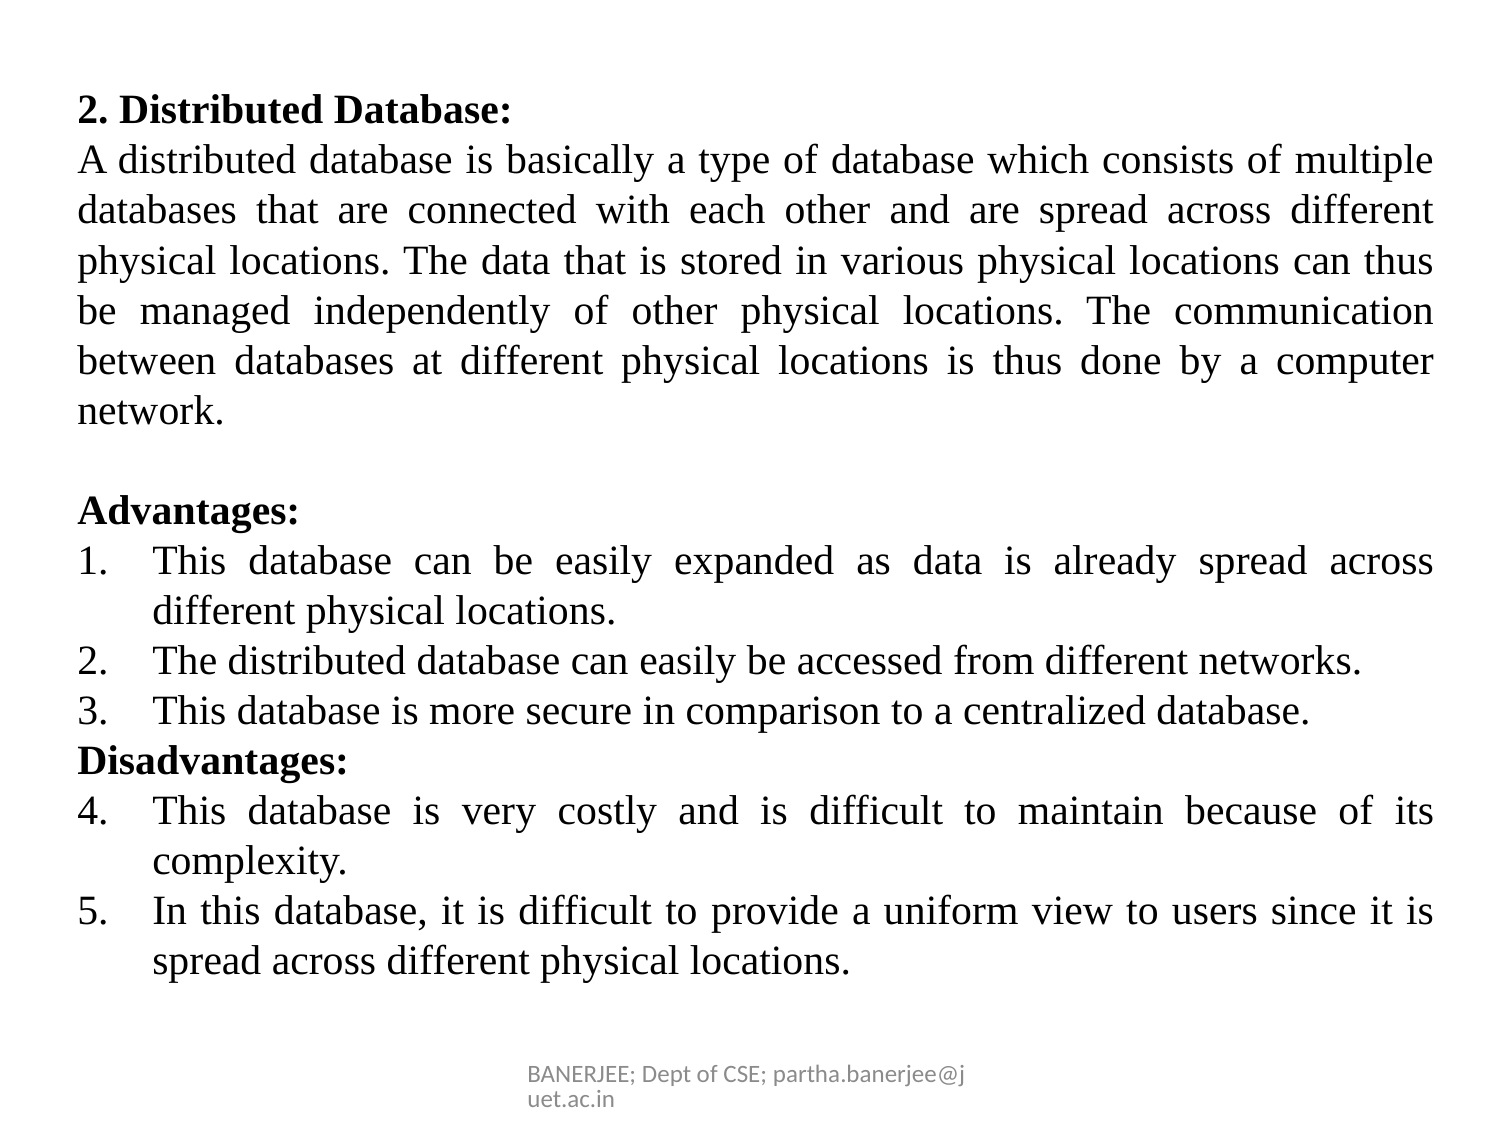

2. Distributed Database:
A distributed database is basically a type of database which consists of multiple databases that are connected with each other and are spread across different physical locations. The data that is stored in various physical locations can thus be managed independently of other physical locations. The communication between databases at different physical locations is thus done by a computer network.

Advantages:
This database can be easily expanded as data is already spread across different physical locations.
The distributed database can easily be accessed from different networks.
This database is more secure in comparison to a centralized database.
Disadvantages:
This database is very costly and is difficult to maintain because of its complexity.
In this database, it is difficult to provide a uniform view to users since it is spread across different physical locations.

BANERJEE; Dept of CSE; partha.banerjee@juet.ac.in